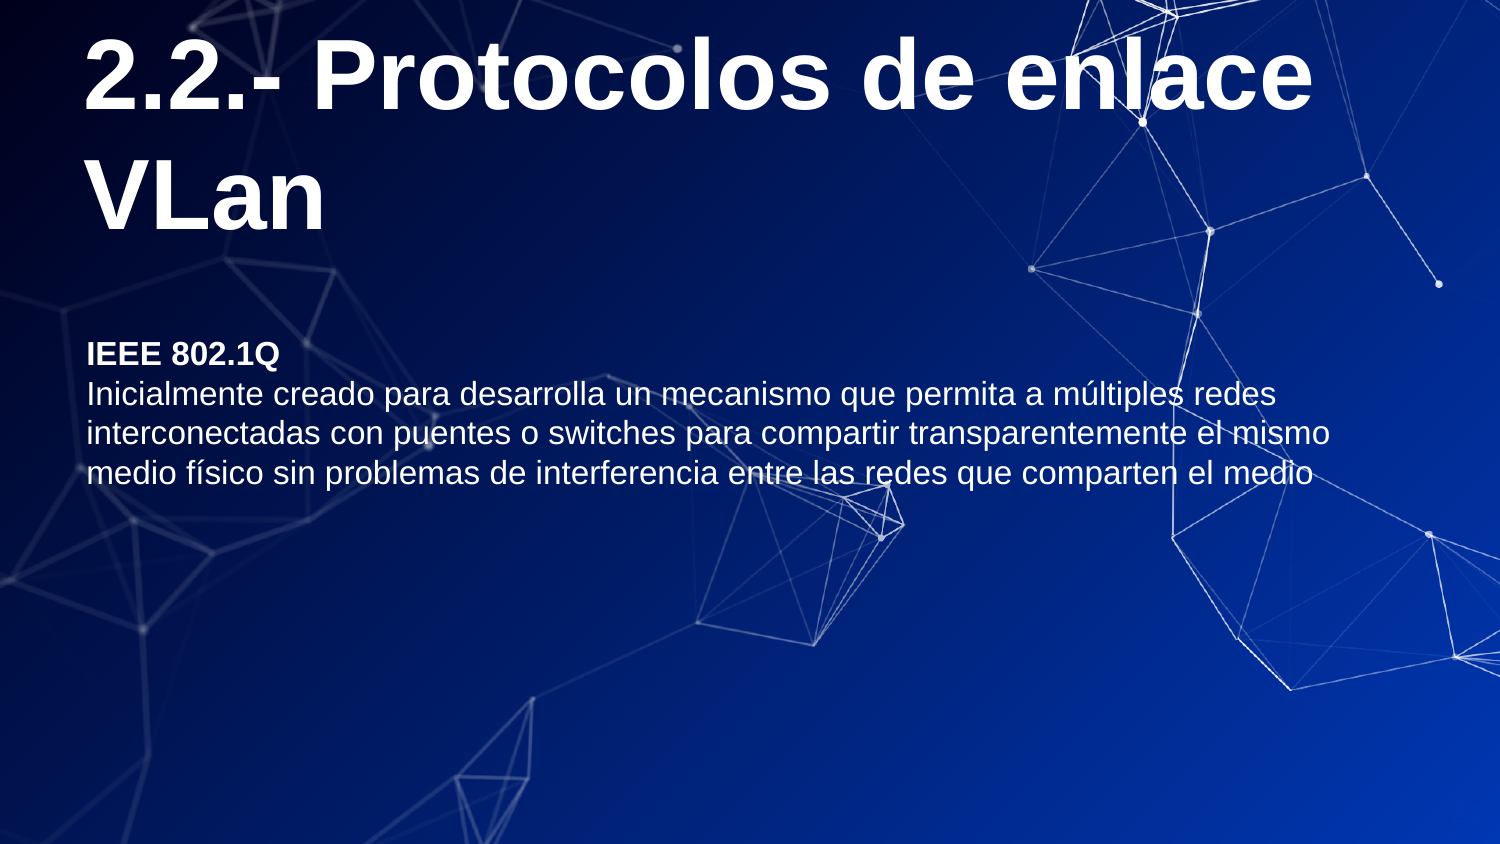

2.2.- Protocolos de enlace VLan
IEEE 802.1Q
Inicialmente creado para desarrolla un mecanismo que permita a múltiples redes interconectadas con puentes o switches para compartir transparentemente el mismo medio físico sin problemas de interferencia entre las redes que comparten el medio
21